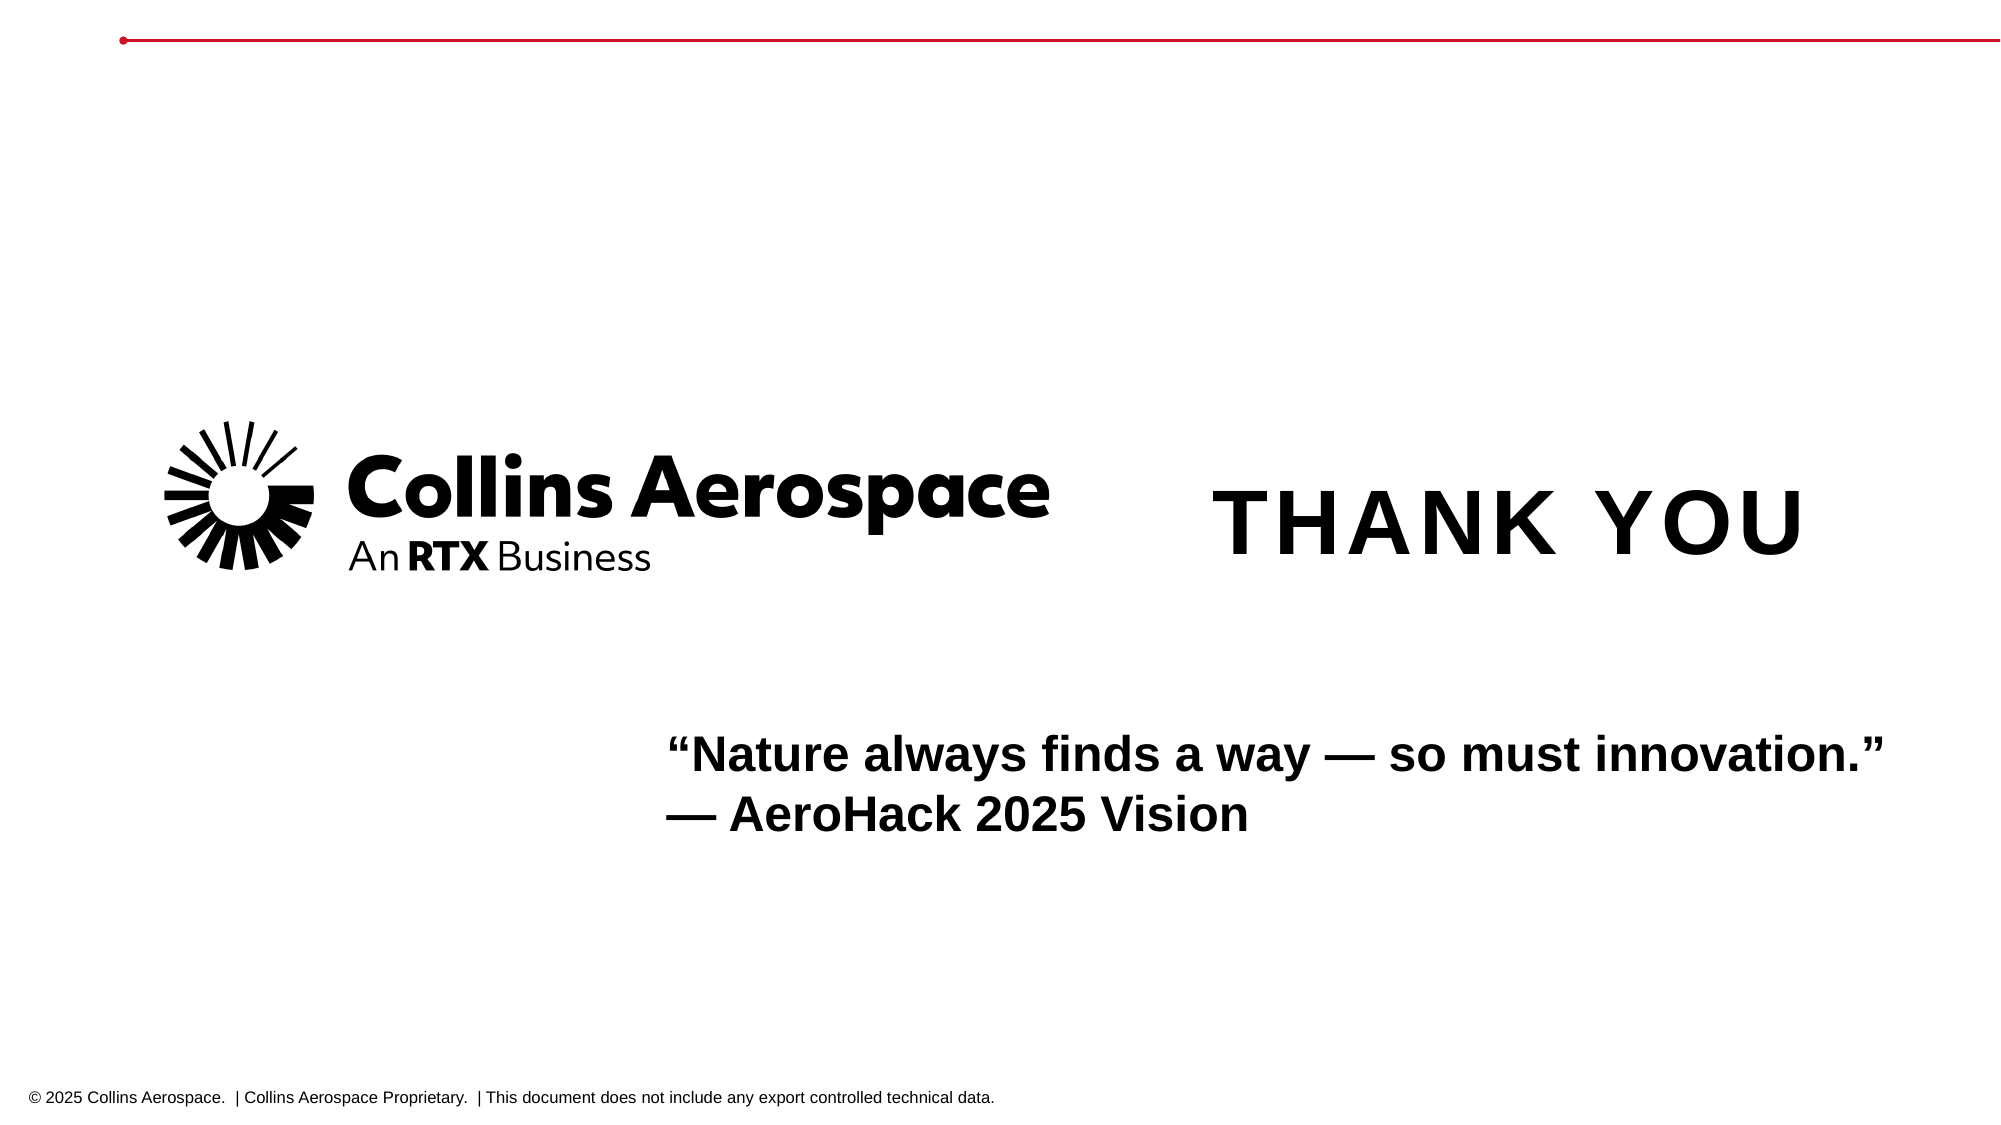

# THANK YOU
“Nature always finds a way — so must innovation.”
— AeroHack 2025 Vision
© 2025 Collins Aerospace.  | Collins Aerospace Proprietary.  | This document does not include any export controlled technical data.